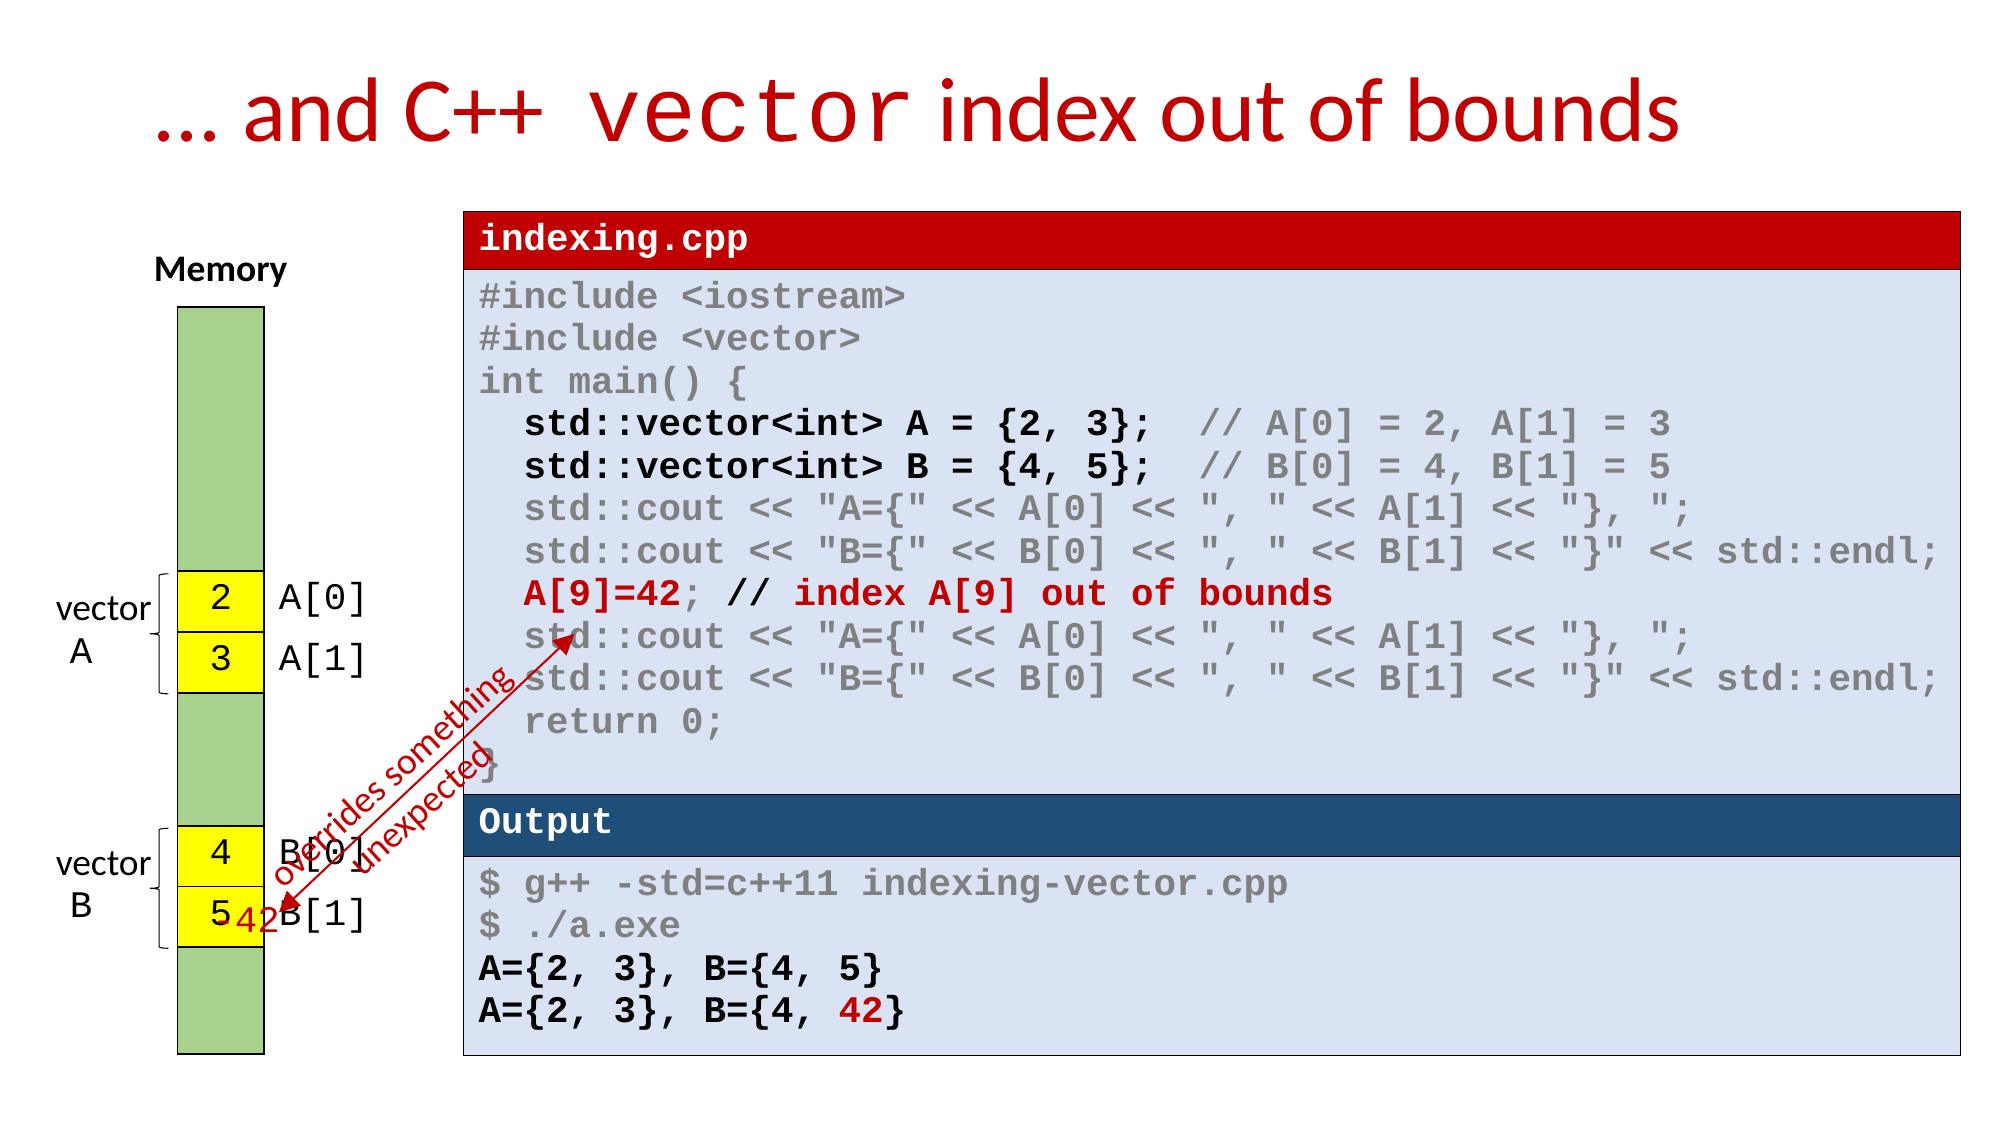

# ... and C++  vector index out of bounds
| indexing.cpp |
| --- |
| #include <iostream> #include <vector> int main() { std::vector<int> A = {2, 3}; // A[0] = 2, A[1] = 3 std::vector<int> B = {4, 5}; // B[0] = 4, B[1] = 5 std::cout << "A={" << A[0] << ", " << A[1] << "}, "; std::cout << "B={" << B[0] << ", " << B[1] << "}" << std::endl; A[9]=42; // index A[9] out of bounds std::cout << "A={" << A[0] << ", " << A[1] << "}, "; std::cout << "B={" << B[0] << ", " << B[1] << "}" << std::endl; return 0; } |
| Output |
| $ g++ -std=c++11 indexing-vector.cpp $ ./a.exe A={2, 3}, B={4, 5} A={2, 3}, B={4, 42} |
| Memory |  |  |
| --- | --- | --- |
|  |  |  |
| vector A | 2 | A[0] |
|  | 3 | A[1] |
|  |  |  |
| vector B | 4 | B[0] |
|  | 5 | B[1] |
|  |  |  |

overrides something unexpected

-42